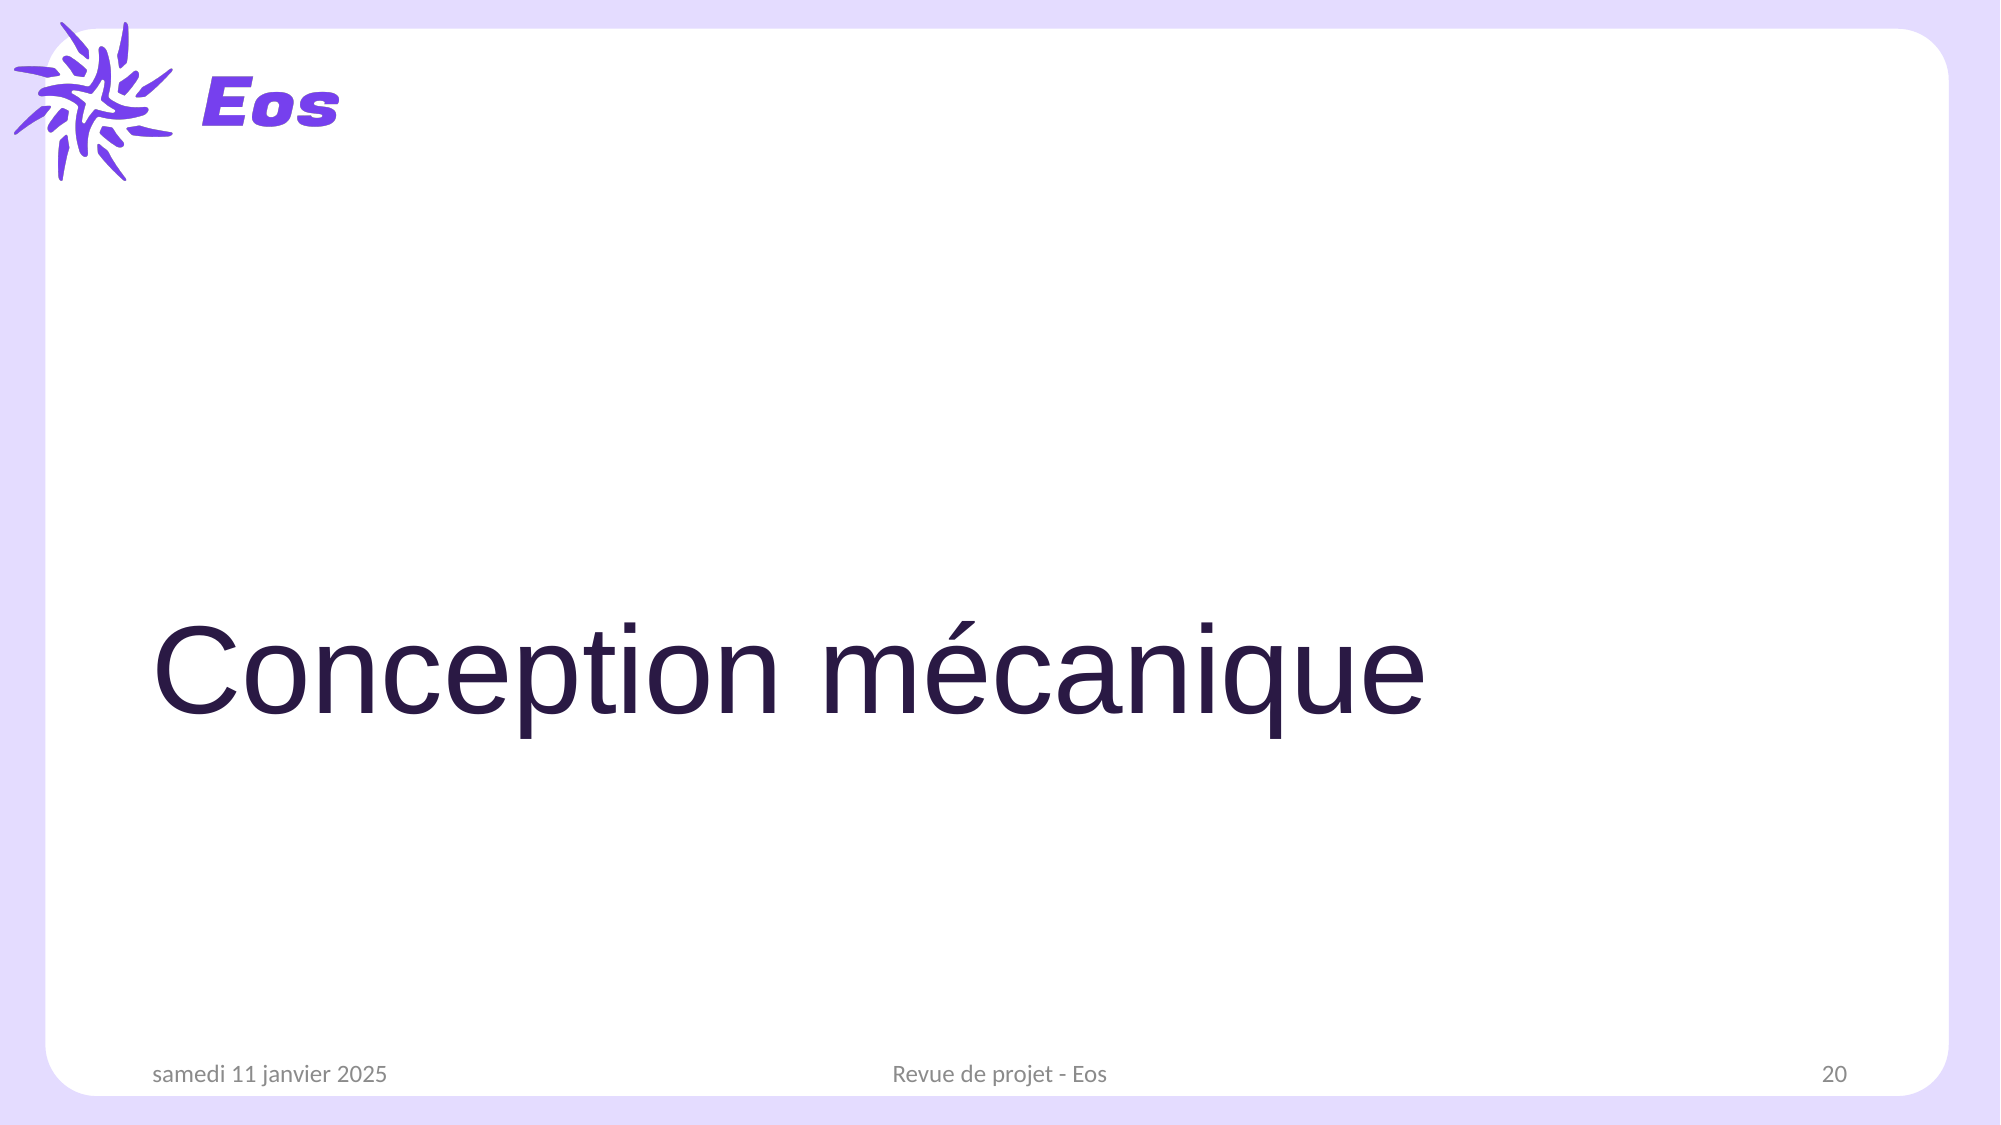

# Conception mécanique

samedi 11 janvier 2025
Revue de projet - Eos
20